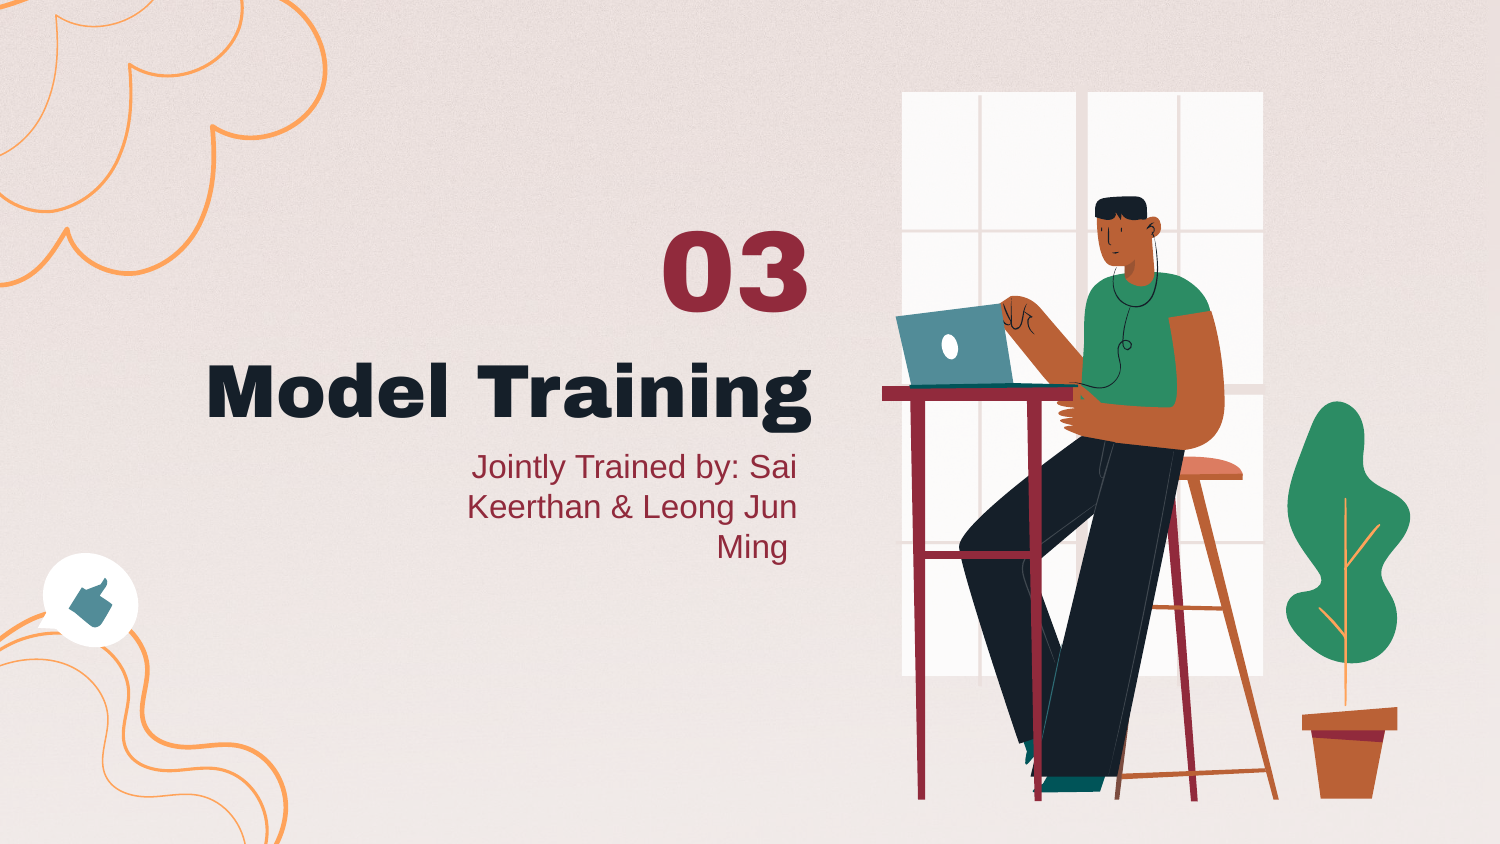

03

# Model Training

Jointly Trained by: Sai Keerthan & Leong Jun Ming